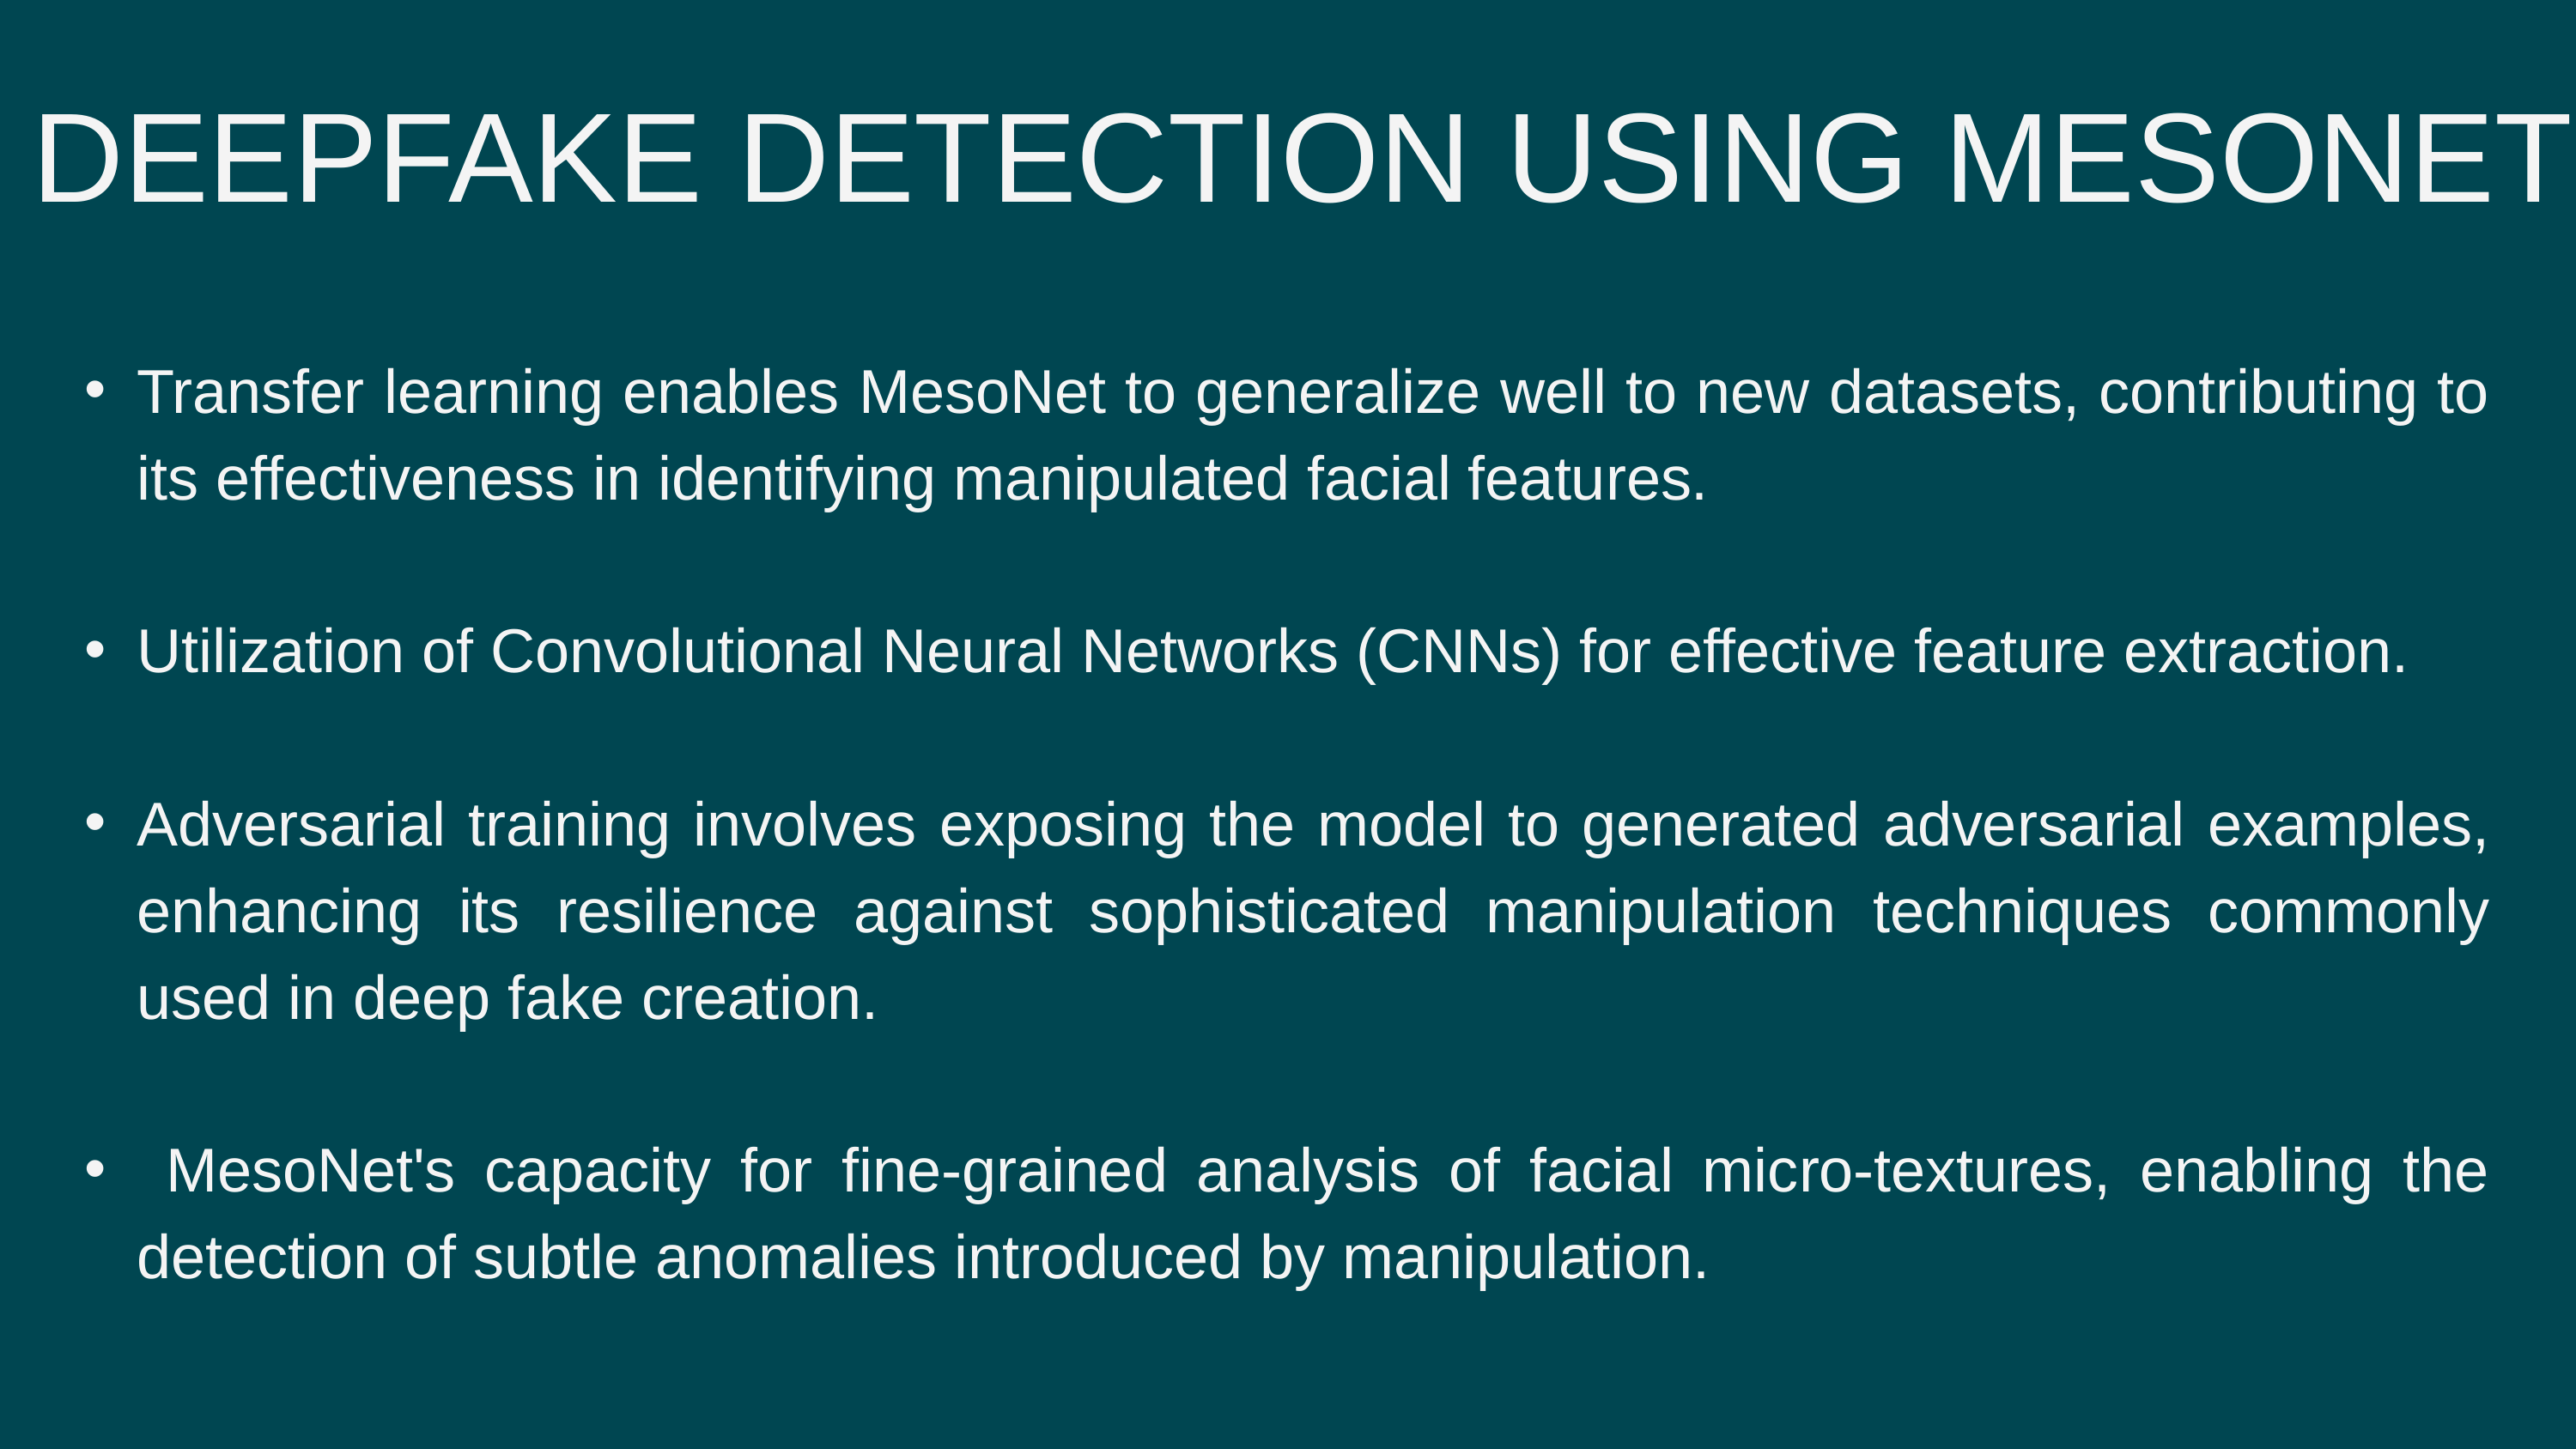

DEEPFAKE DETECTION USING MESONET
Transfer learning enables MesoNet to generalize well to new datasets, contributing to its effectiveness in identifying manipulated facial features.

Utilization of Convolutional Neural Networks (CNNs) for effective feature extraction.

Adversarial training involves exposing the model to generated adversarial examples, enhancing its resilience against sophisticated manipulation techniques commonly used in deep fake creation.

 MesoNet's capacity for fine-grained analysis of facial micro-textures, enabling the detection of subtle anomalies introduced by manipulation.